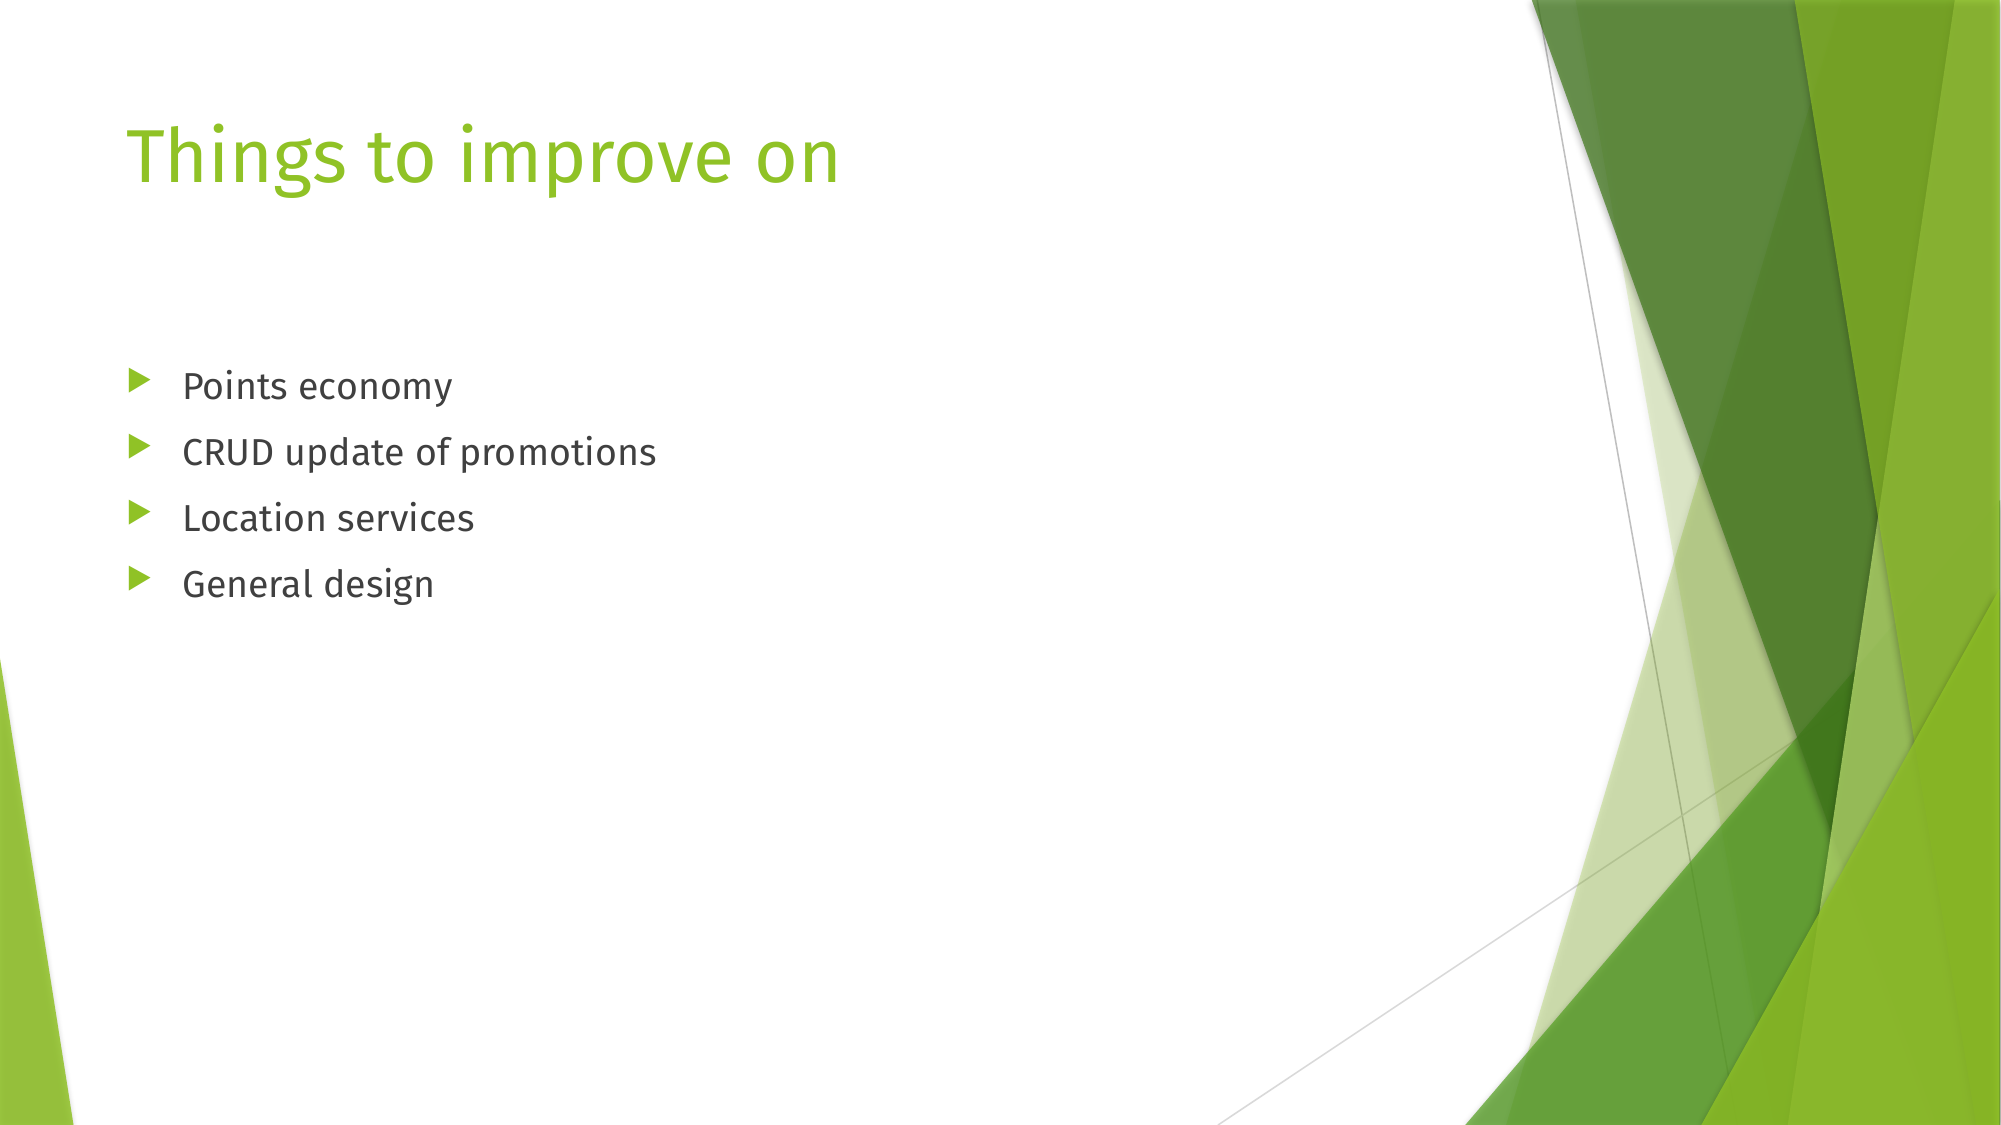

# Things to improve on
Points economy
CRUD update of promotions
Location services
General design